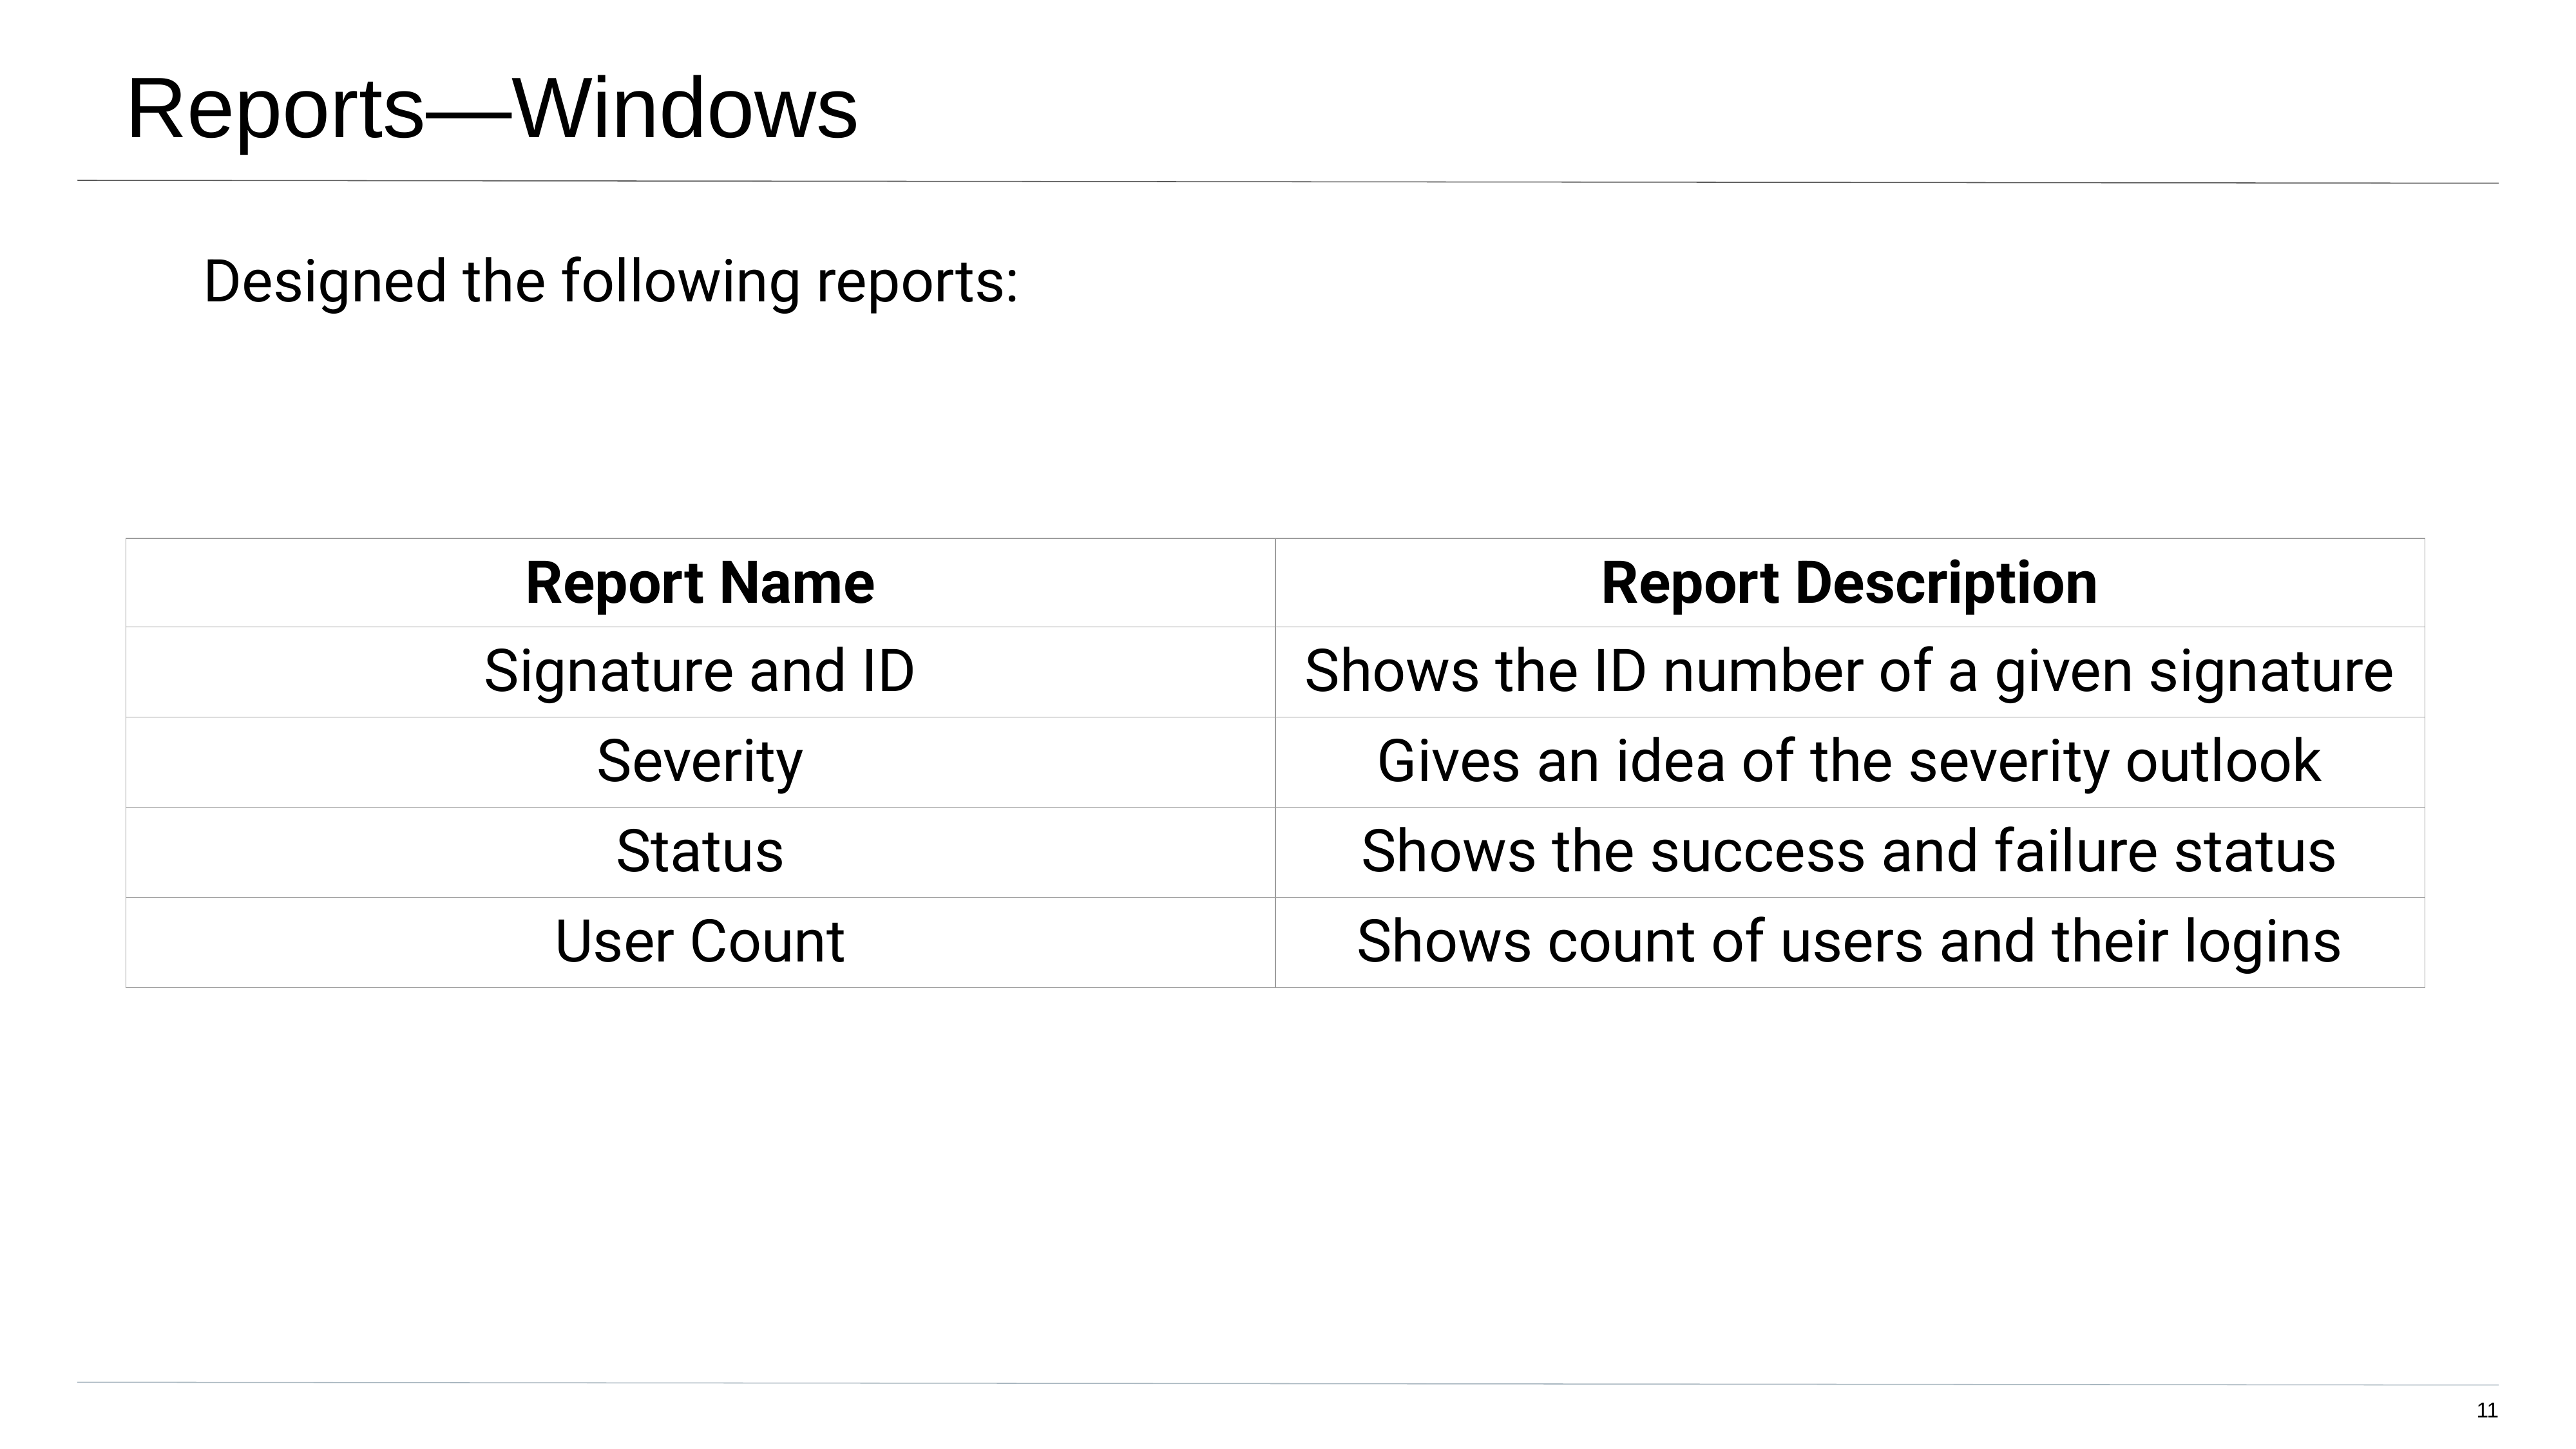

# Reports—Windows
Designed the following reports:

| Report Name | Report Description |
| --- | --- |
| Signature and ID | Shows the ID number of a given signature |
| Severity | Gives an idea of the severity outlook |
| Status | Shows the success and failure status |
| User Count | Shows count of users and their logins |
11